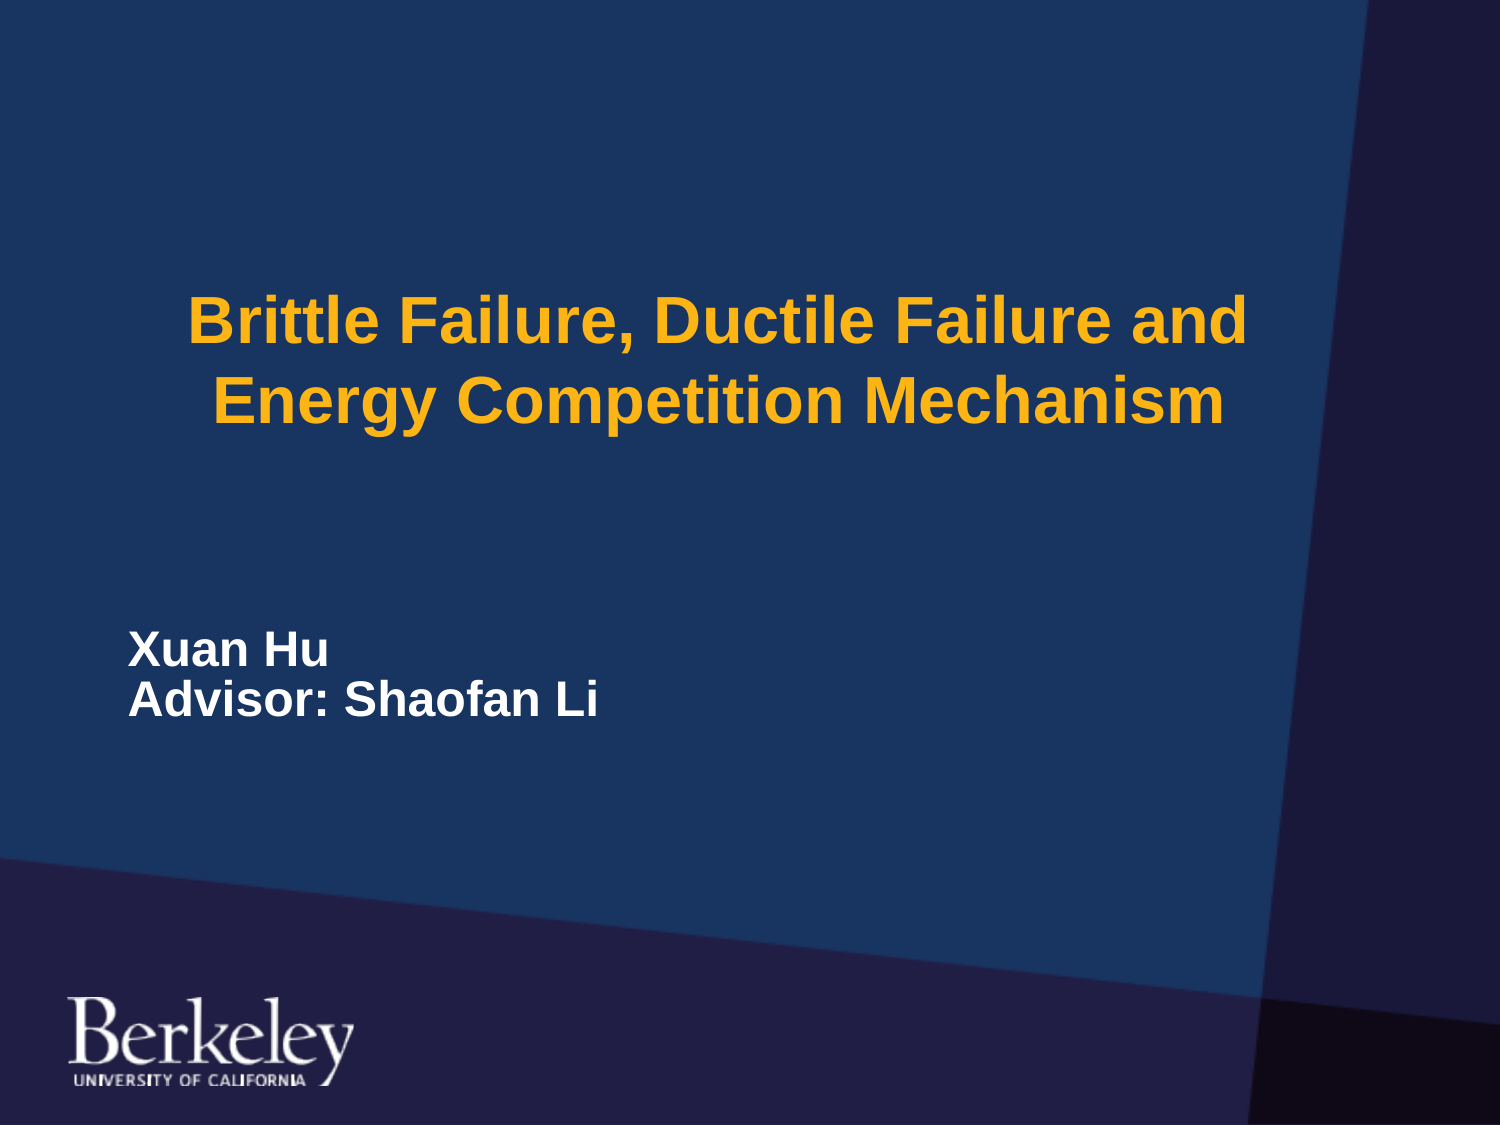

# Brittle Failure, Ductile Failure and Energy Competition Mechanism
Xuan Hu
Advisor: Shaofan Li